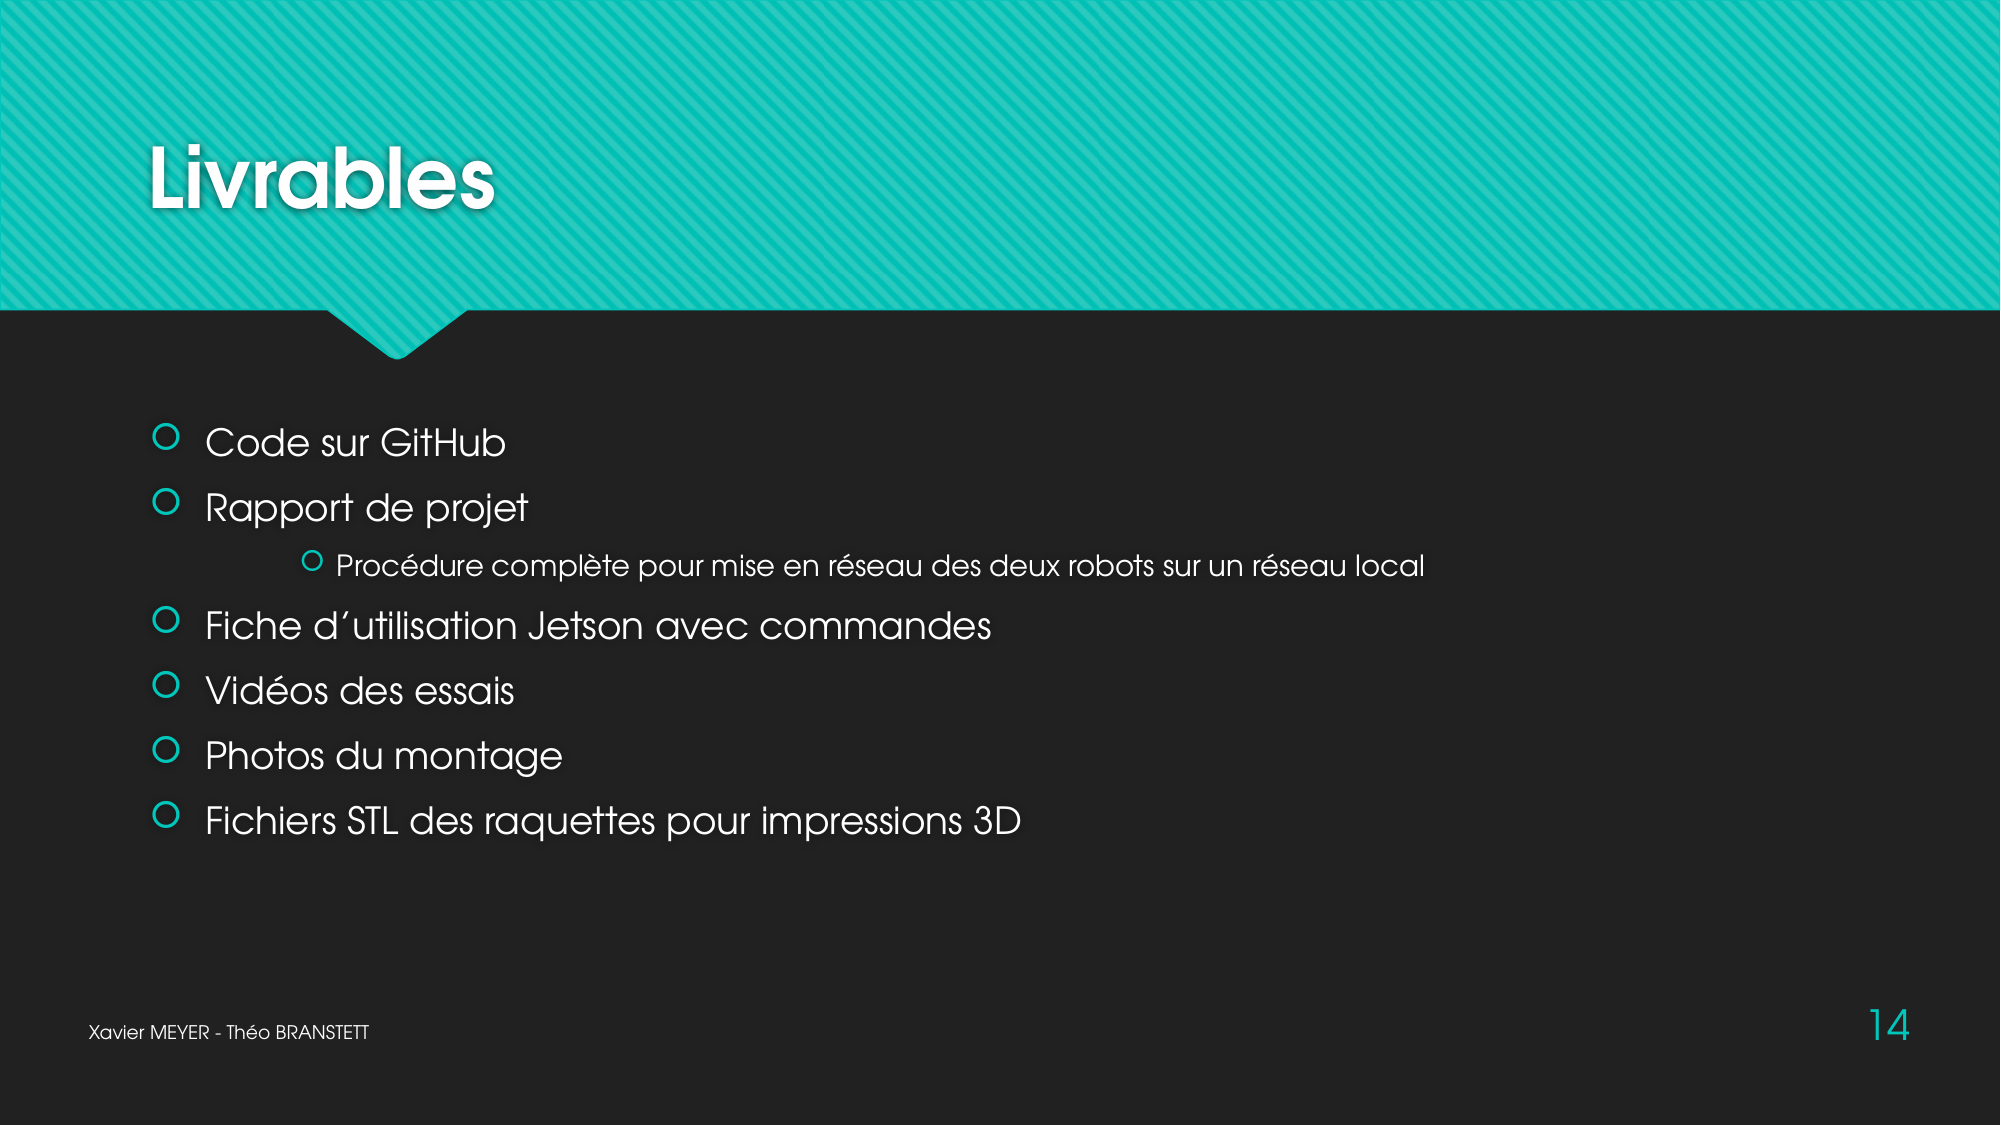

# Livrables
Code sur GitHub
Rapport de projet
Procédure complète pour mise en réseau des deux robots sur un réseau local
Fiche d’utilisation Jetson avec commandes
Vidéos des essais
Photos du montage
Fichiers STL des raquettes pour impressions 3D

14
Xavier MEYER - Théo BRANSTETT